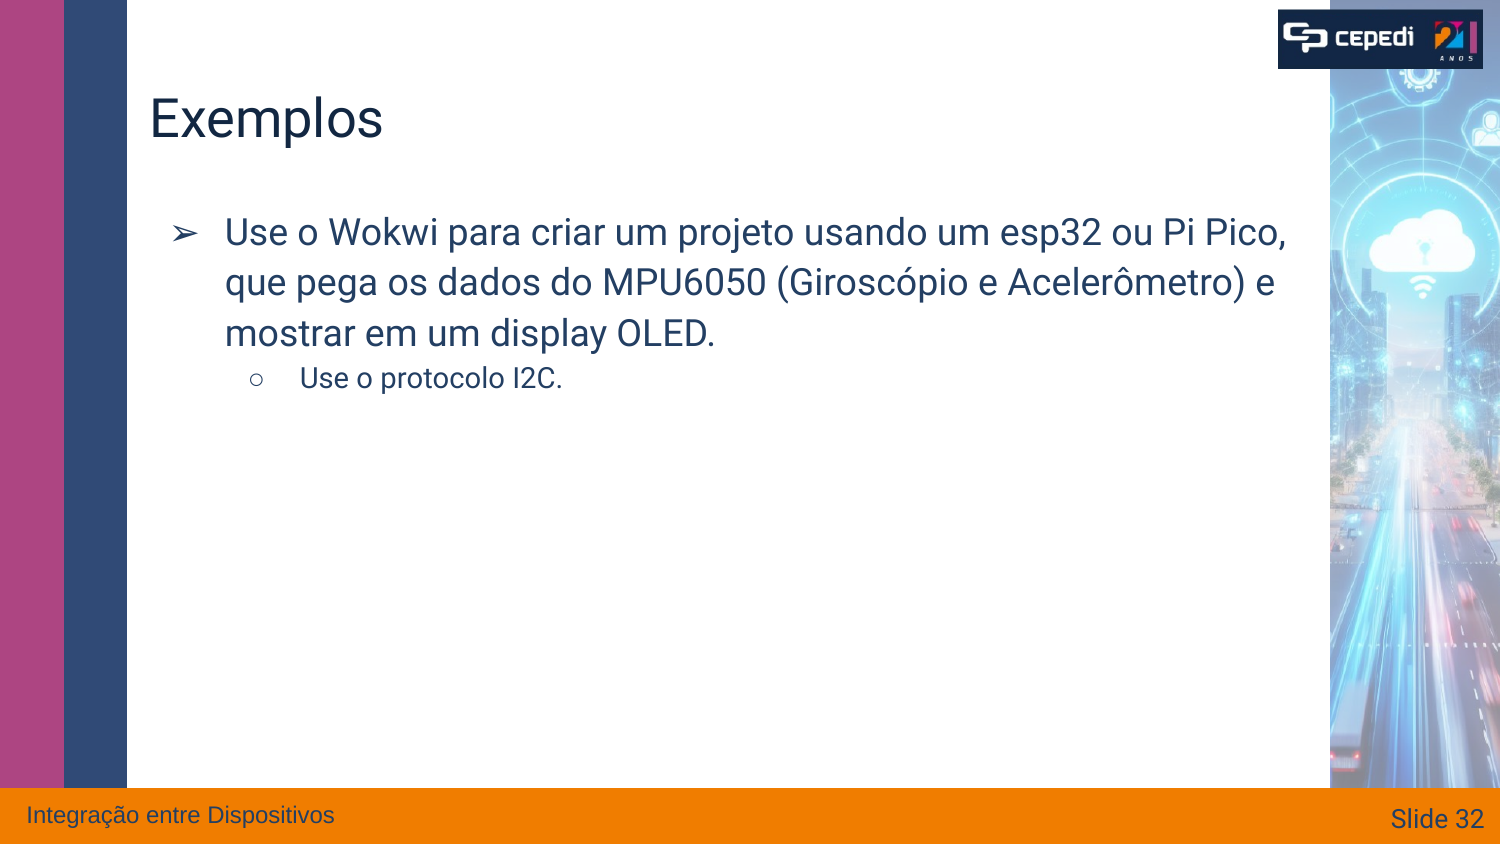

# Exemplos
Use o Wokwi para criar um projeto usando um esp32 ou Pi Pico, que pega os dados do MPU6050 (Giroscópio e Acelerômetro) e mostrar em um display OLED.
Use o protocolo I2C.

Integração entre Dispositivos
Slide 32